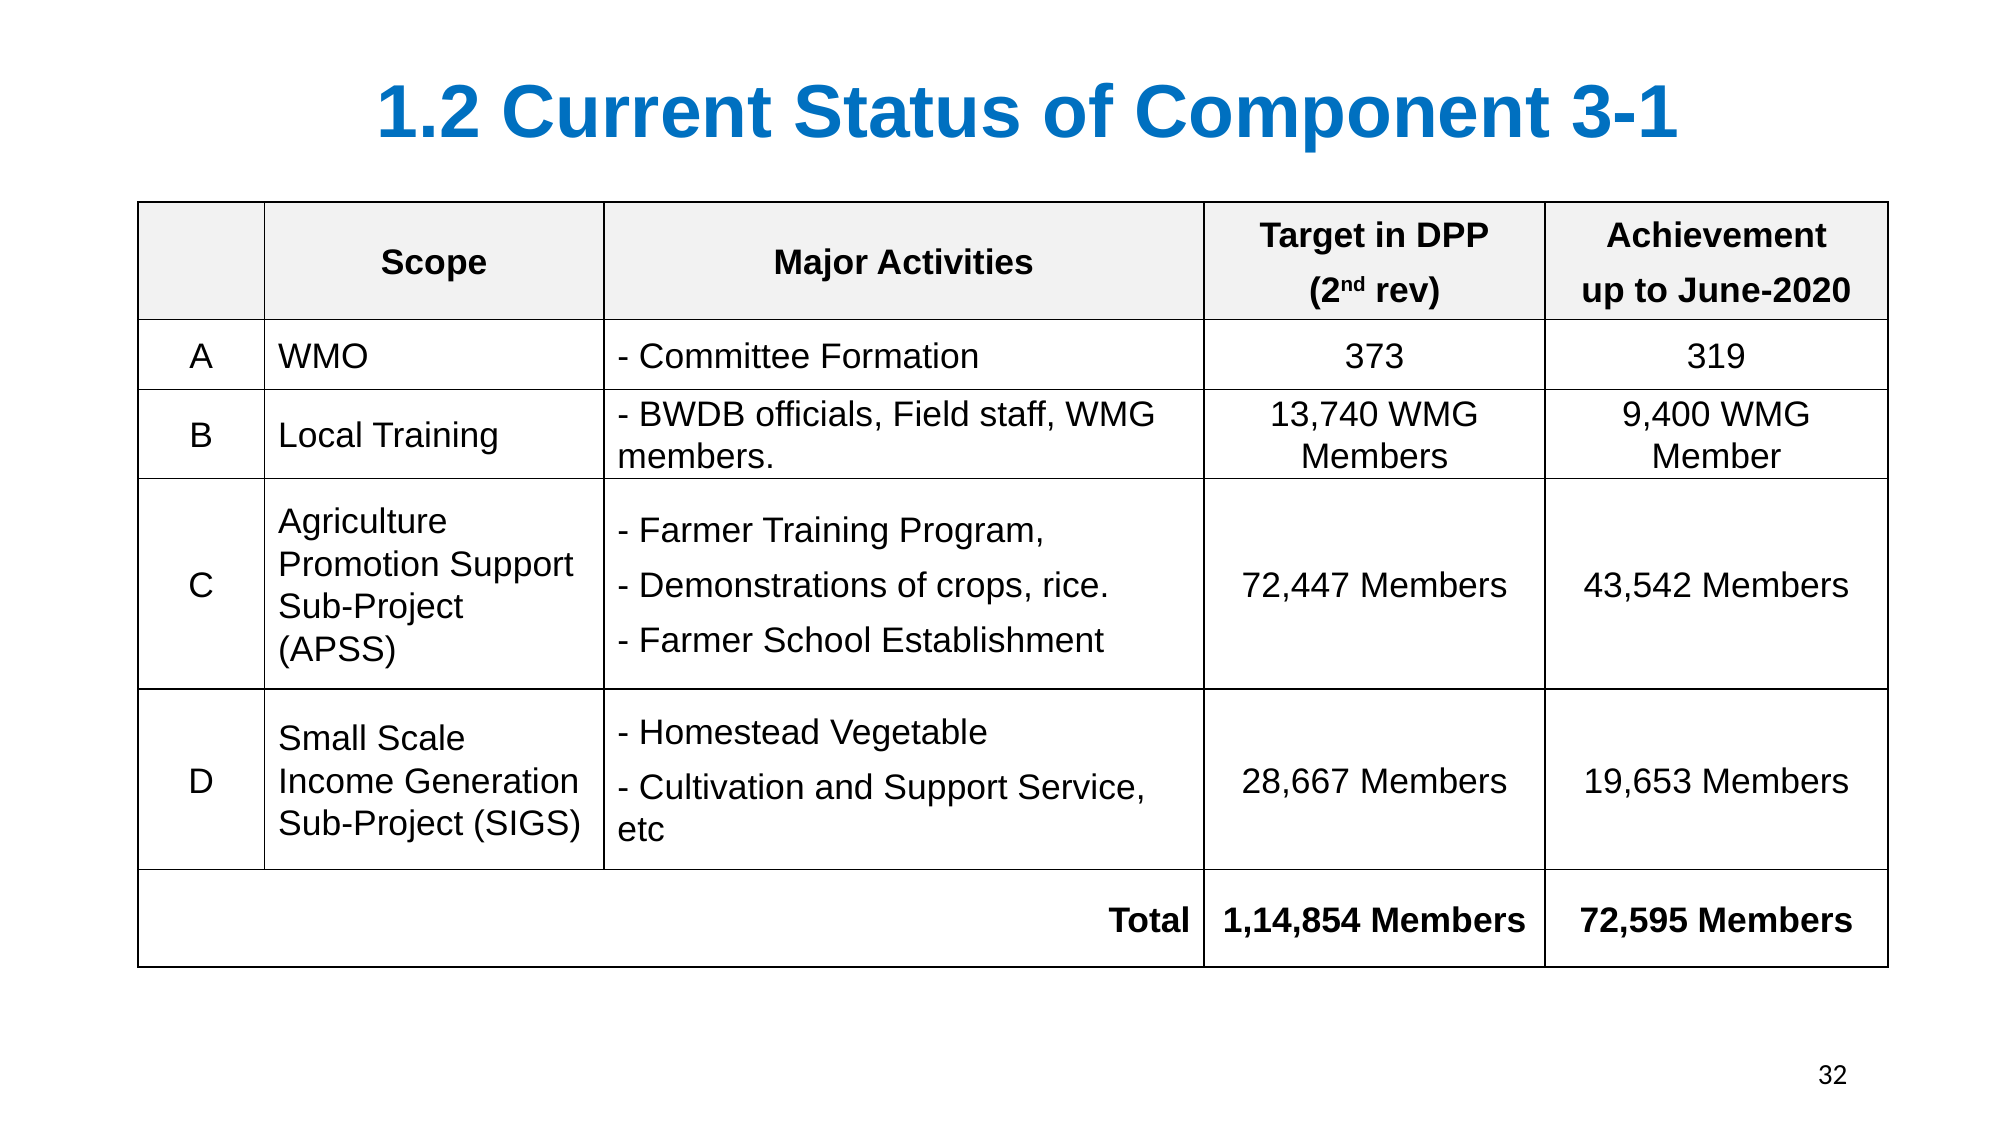

# 1.2 Current Status of Component 3-1
|  | Scope | Major Activities | Target in DPP (2nd rev) | Achievement up to June-2020 |
| --- | --- | --- | --- | --- |
| A | WMO | - Committee Formation | 373 | 319 |
| B | Local Training | - BWDB officials, Field staff, WMG members. | 13,740 WMG Members | 9,400 WMG Member |
| C | Agriculture Promotion Support Sub-Project (APSS) | - Farmer Training Program, - Demonstrations of crops, rice. - Farmer School Establishment | 72,447 Members | 43,542 Members |
| D | Small Scale Income Generation Sub-Project (SIGS) | - Homestead Vegetable - Cultivation and Support Service, etc | 28,667 Members | 19,653 Members |
| Total |  |  | 1,14,854 Members | 72,595 Members |
32